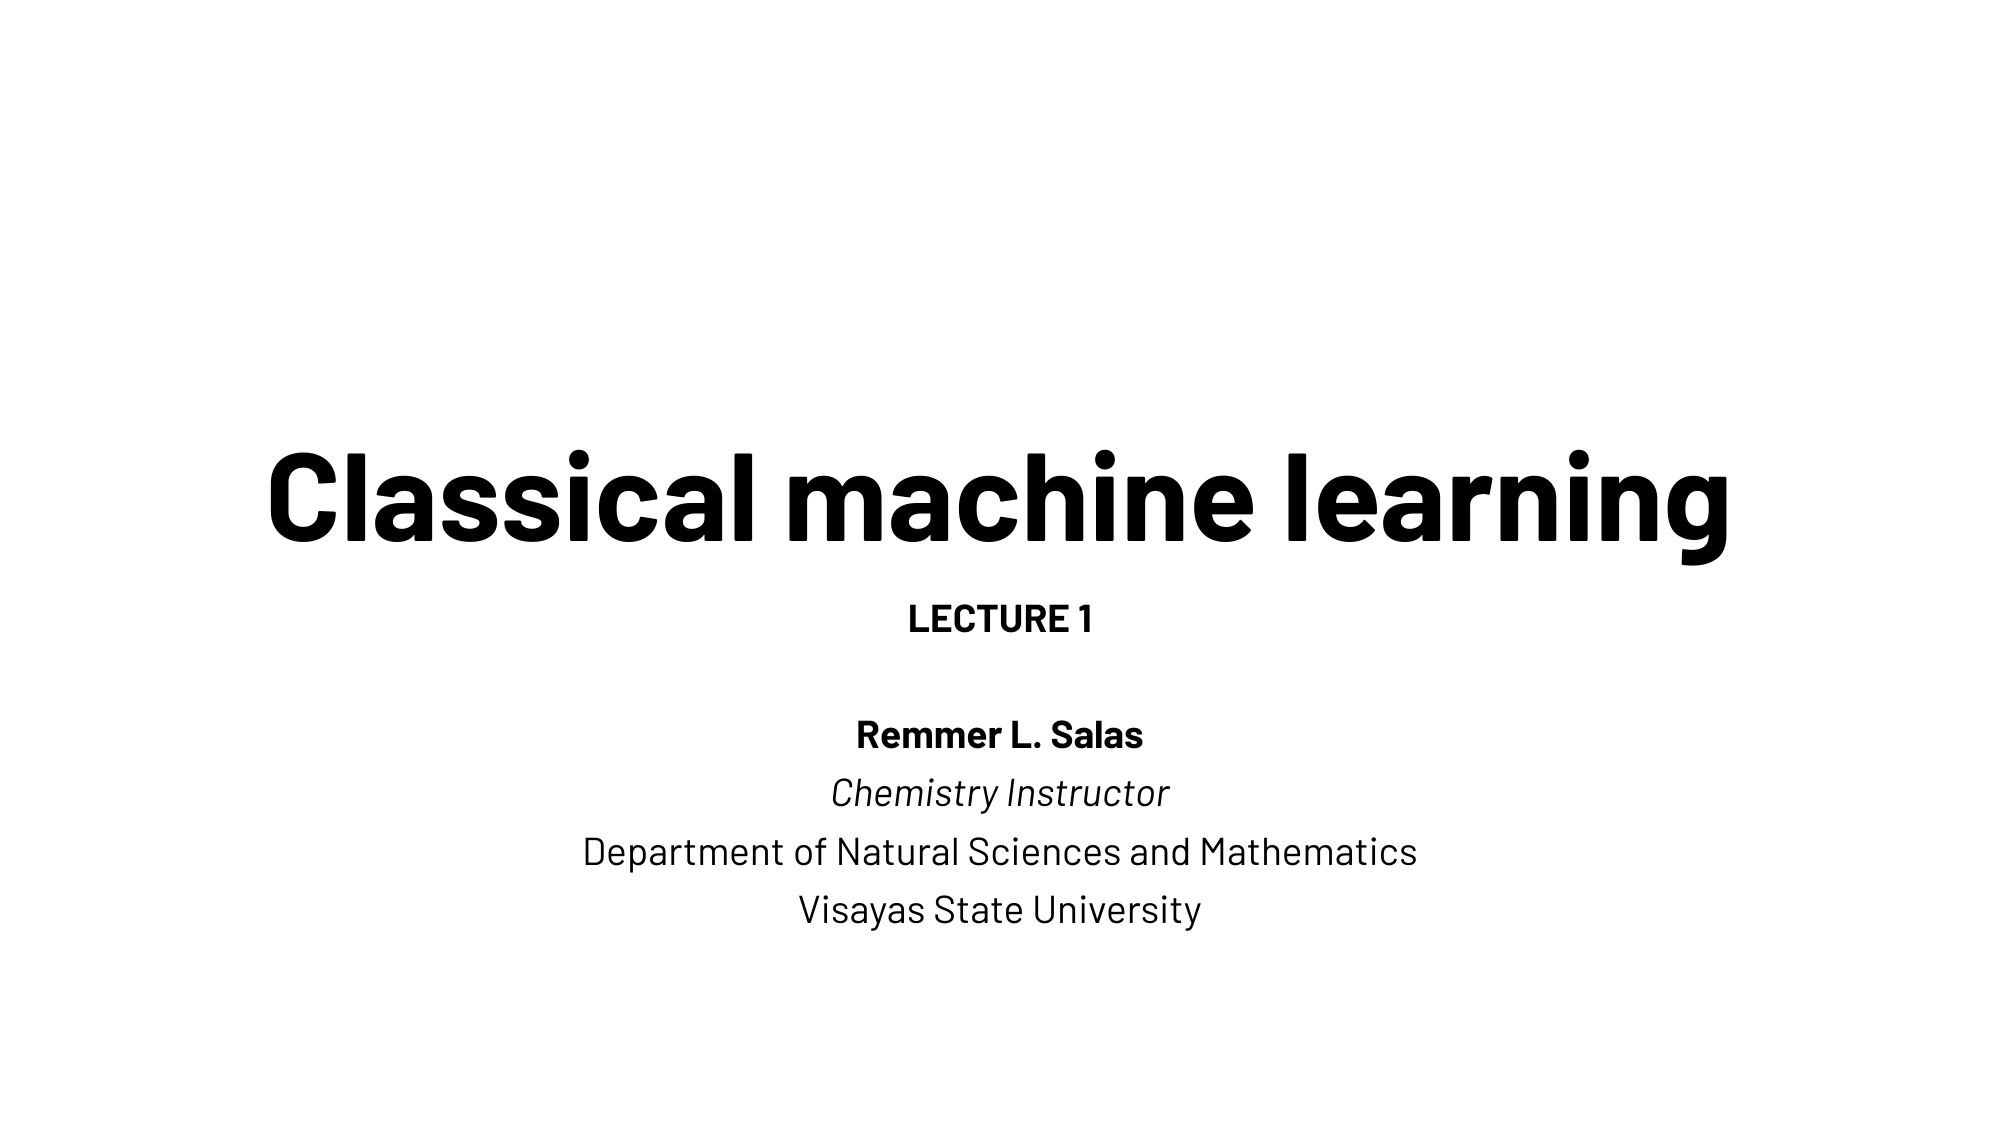

# Classical machine learning
LECTURE 1

Remmer L. Salas
Chemistry Instructor
Department of Natural Sciences and Mathematics
Visayas State University